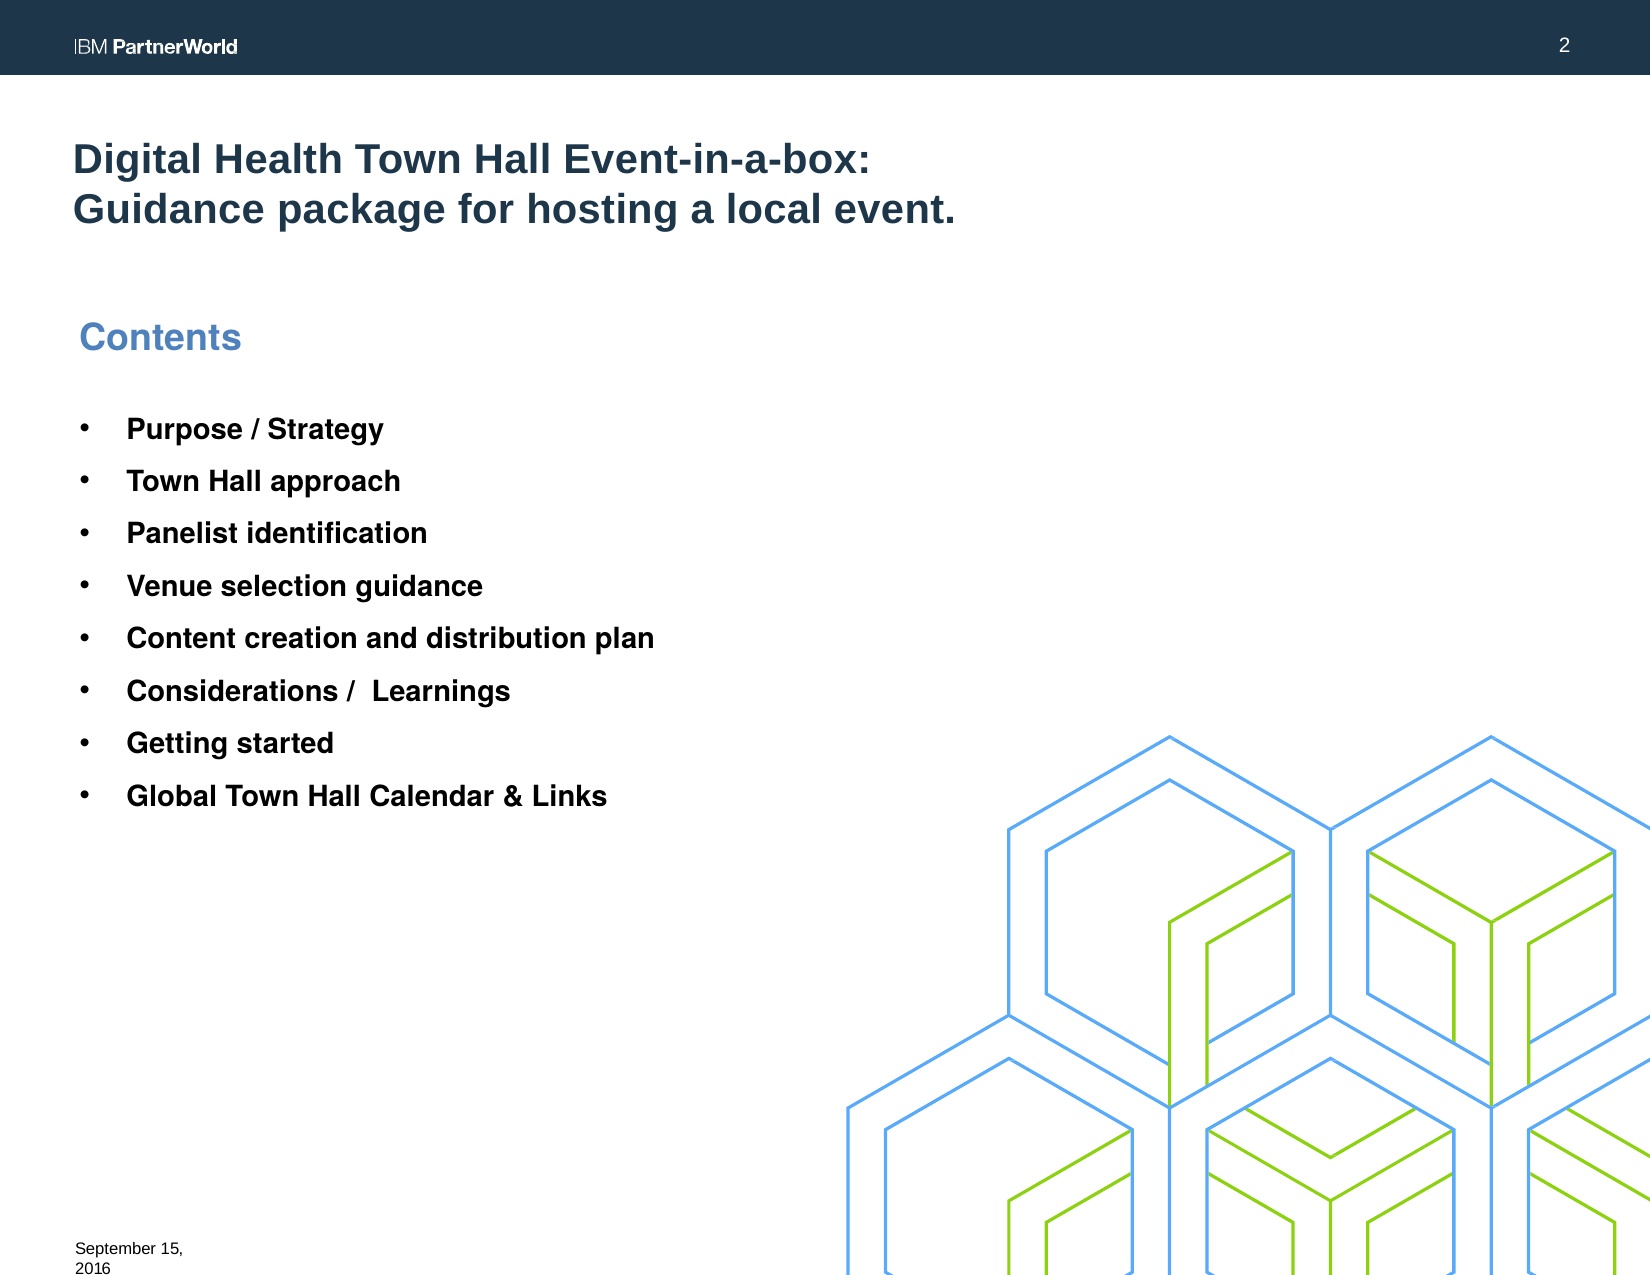

2

Digital Health Town Hall Event-in-a-box:
Guidance package for hosting a local event.
Contents

Purpose / Strategy
Town Hall approach
Panelist identification
Venue selection guidance
Content creation and distribution plan
Considerations /  Learnings
Getting started
Global Town Hall Calendar & Links

September 15, 2016